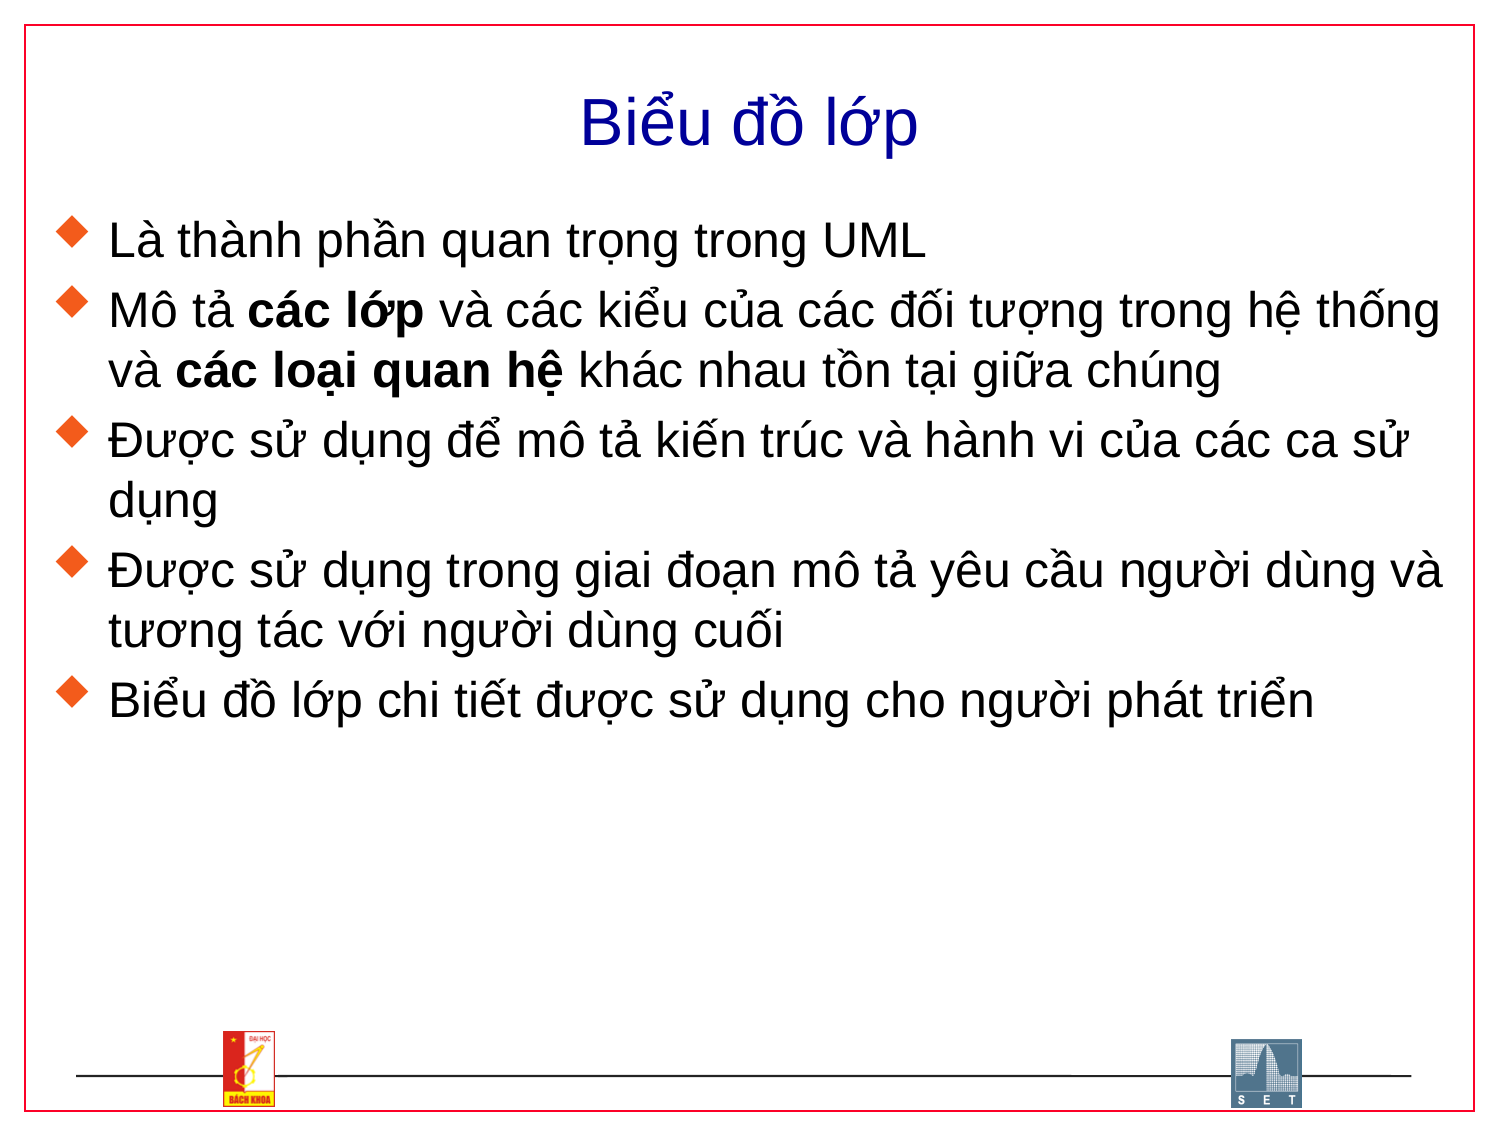

# Biểu đồ lớp
Là thành phần quan trọng trong UML
Mô tả các lớp và các kiểu của các đối tượng trong hệ thống và các loại quan hệ khác nhau tồn tại giữa chúng
Được sử dụng để mô tả kiến trúc và hành vi của các ca sử dụng
Được sử dụng trong giai đoạn mô tả yêu cầu người dùng và tương tác với người dùng cuối
Biểu đồ lớp chi tiết được sử dụng cho người phát triển